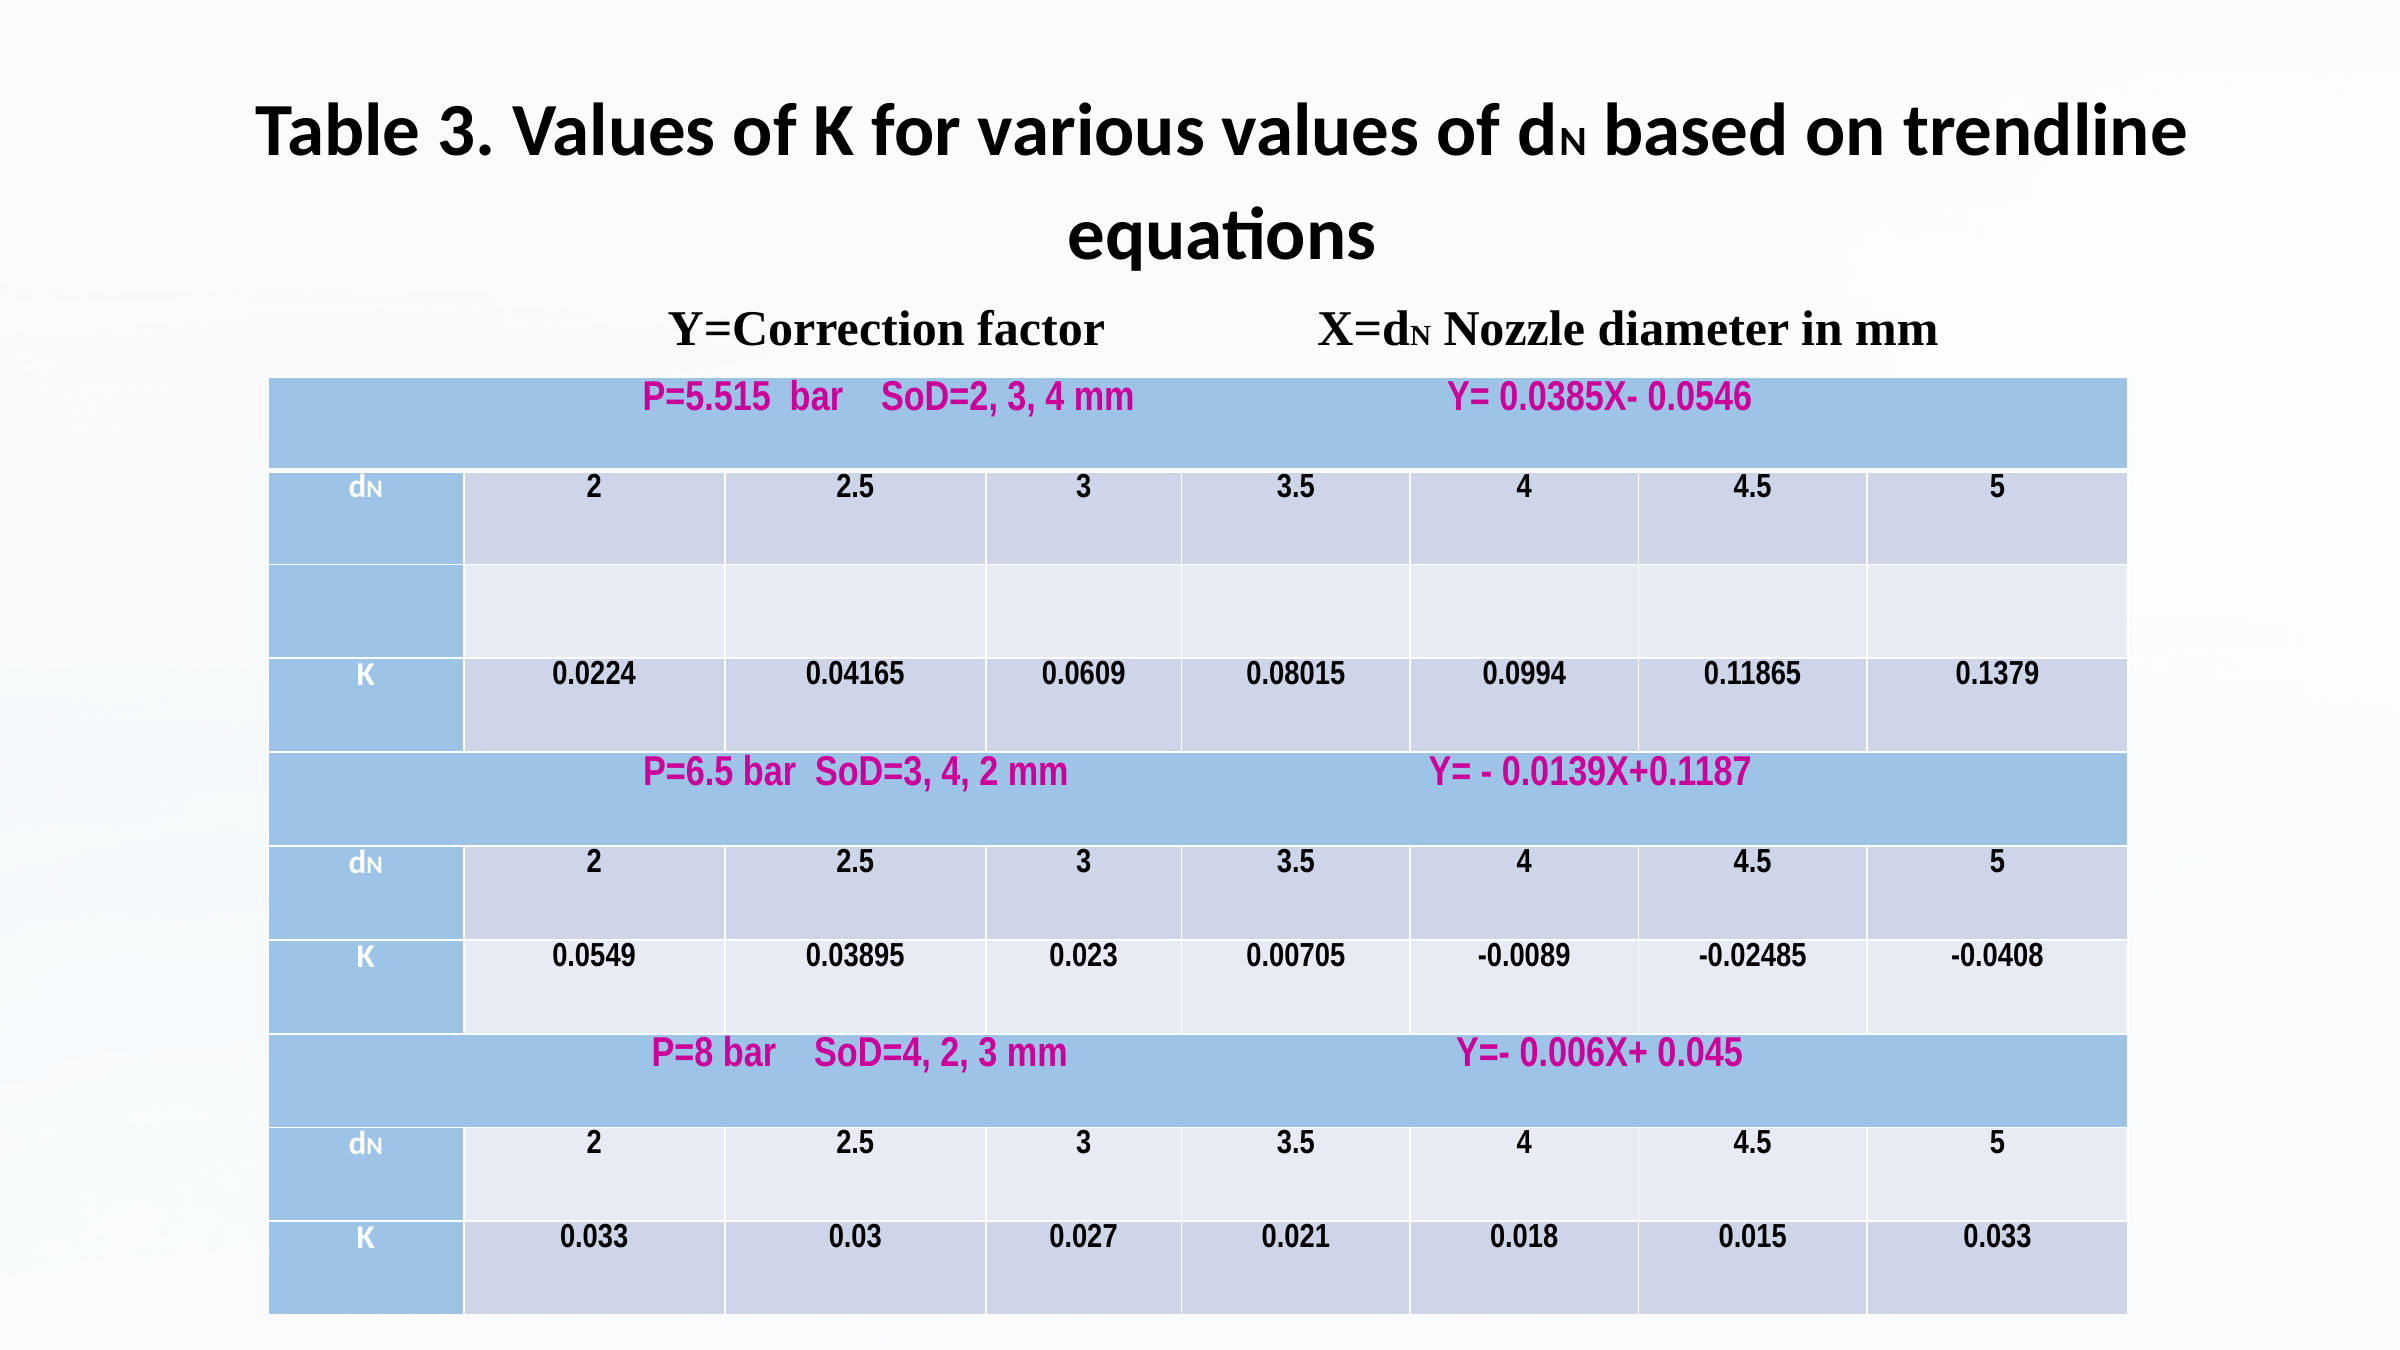

Table 3. Values of K for various values of dN based on trendline equations
             Y=Correction factor	     X=dN Nozzle diameter in mm
| P=5.515 bar SoD=2, 3, 4 mm Y= 0.0385X- 0.0546 |  |  |  |  |  |  |  |
| --- | --- | --- | --- | --- | --- | --- | --- |
| dN | 2 | 2.5 | 3 | 3.5 | 4 | 4.5 | 5 |
|  |  |  |  |  |  |  |  |
| K | 0.0224 | 0.04165 | 0.0609 | 0.08015 | 0.0994 | 0.11865 | 0.1379 |
| P=6.5 bar SoD=3, 4, 2 mm Y= - 0.0139X+0.1187 |  |  |  |  |  |  |  |
| dN | 2 | 2.5 | 3 | 3.5 | 4 | 4.5 | 5 |
| K | 0.0549 | 0.03895 | 0.023 | 0.00705 | -0.0089 | -0.02485 | -0.0408 |
| P=8 bar SoD=4, 2, 3 mm Y=- 0.006X+ 0.045 |  |  |  |  |  |  |  |
| dN | 2 | 2.5 | 3 | 3.5 | 4 | 4.5 | 5 |
| K | 0.033 | 0.03 | 0.027 | 0.021 | 0.018 | 0.015 | 0.033 |